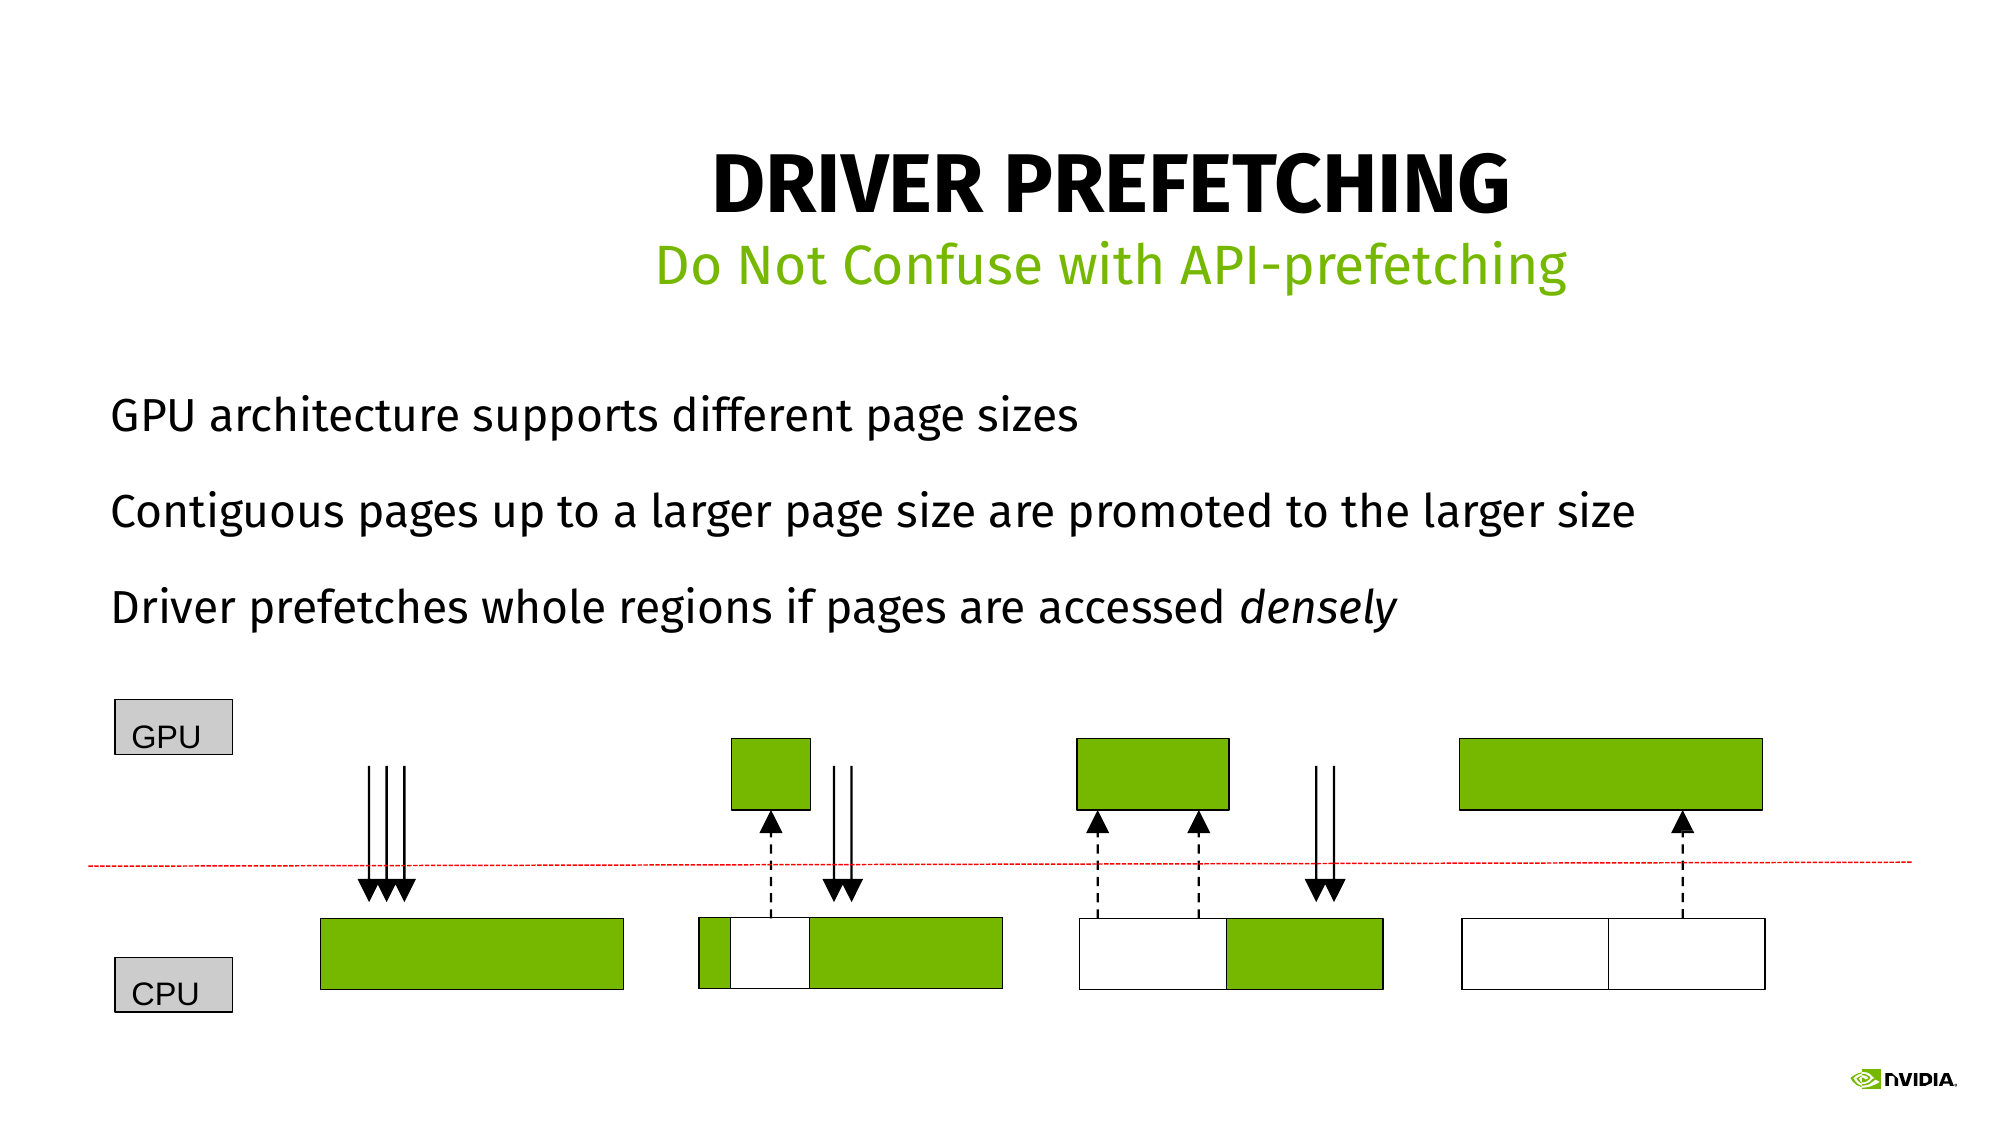

# DRIVER PREFETCHING
Do Not Confuse with API-prefetching
GPU architecture supports different page sizes
Contiguous pages up to a larger page size are promoted to the larger size
Driver prefetches whole regions if pages are accessed densely
GPU

|  |  |  |
| --- | --- | --- |
CPU
210